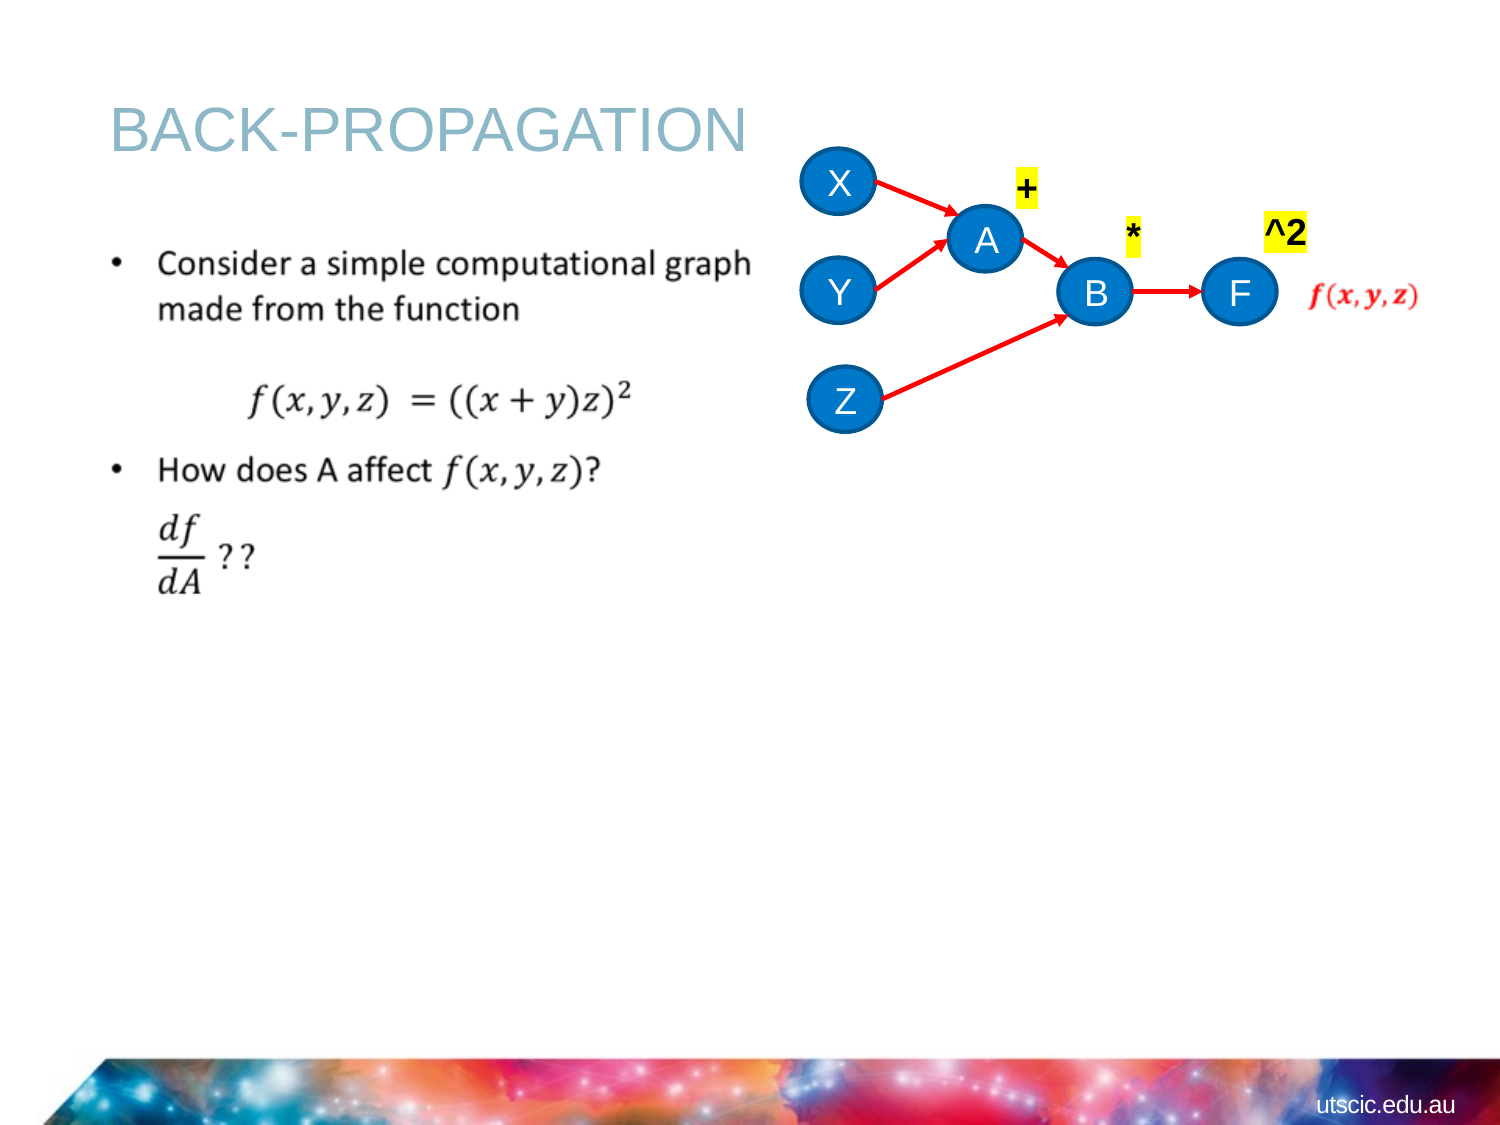

# BACK-PROPAGATION
X
+
^2
*
A

Y
B
F

Z
utscic.edu.au